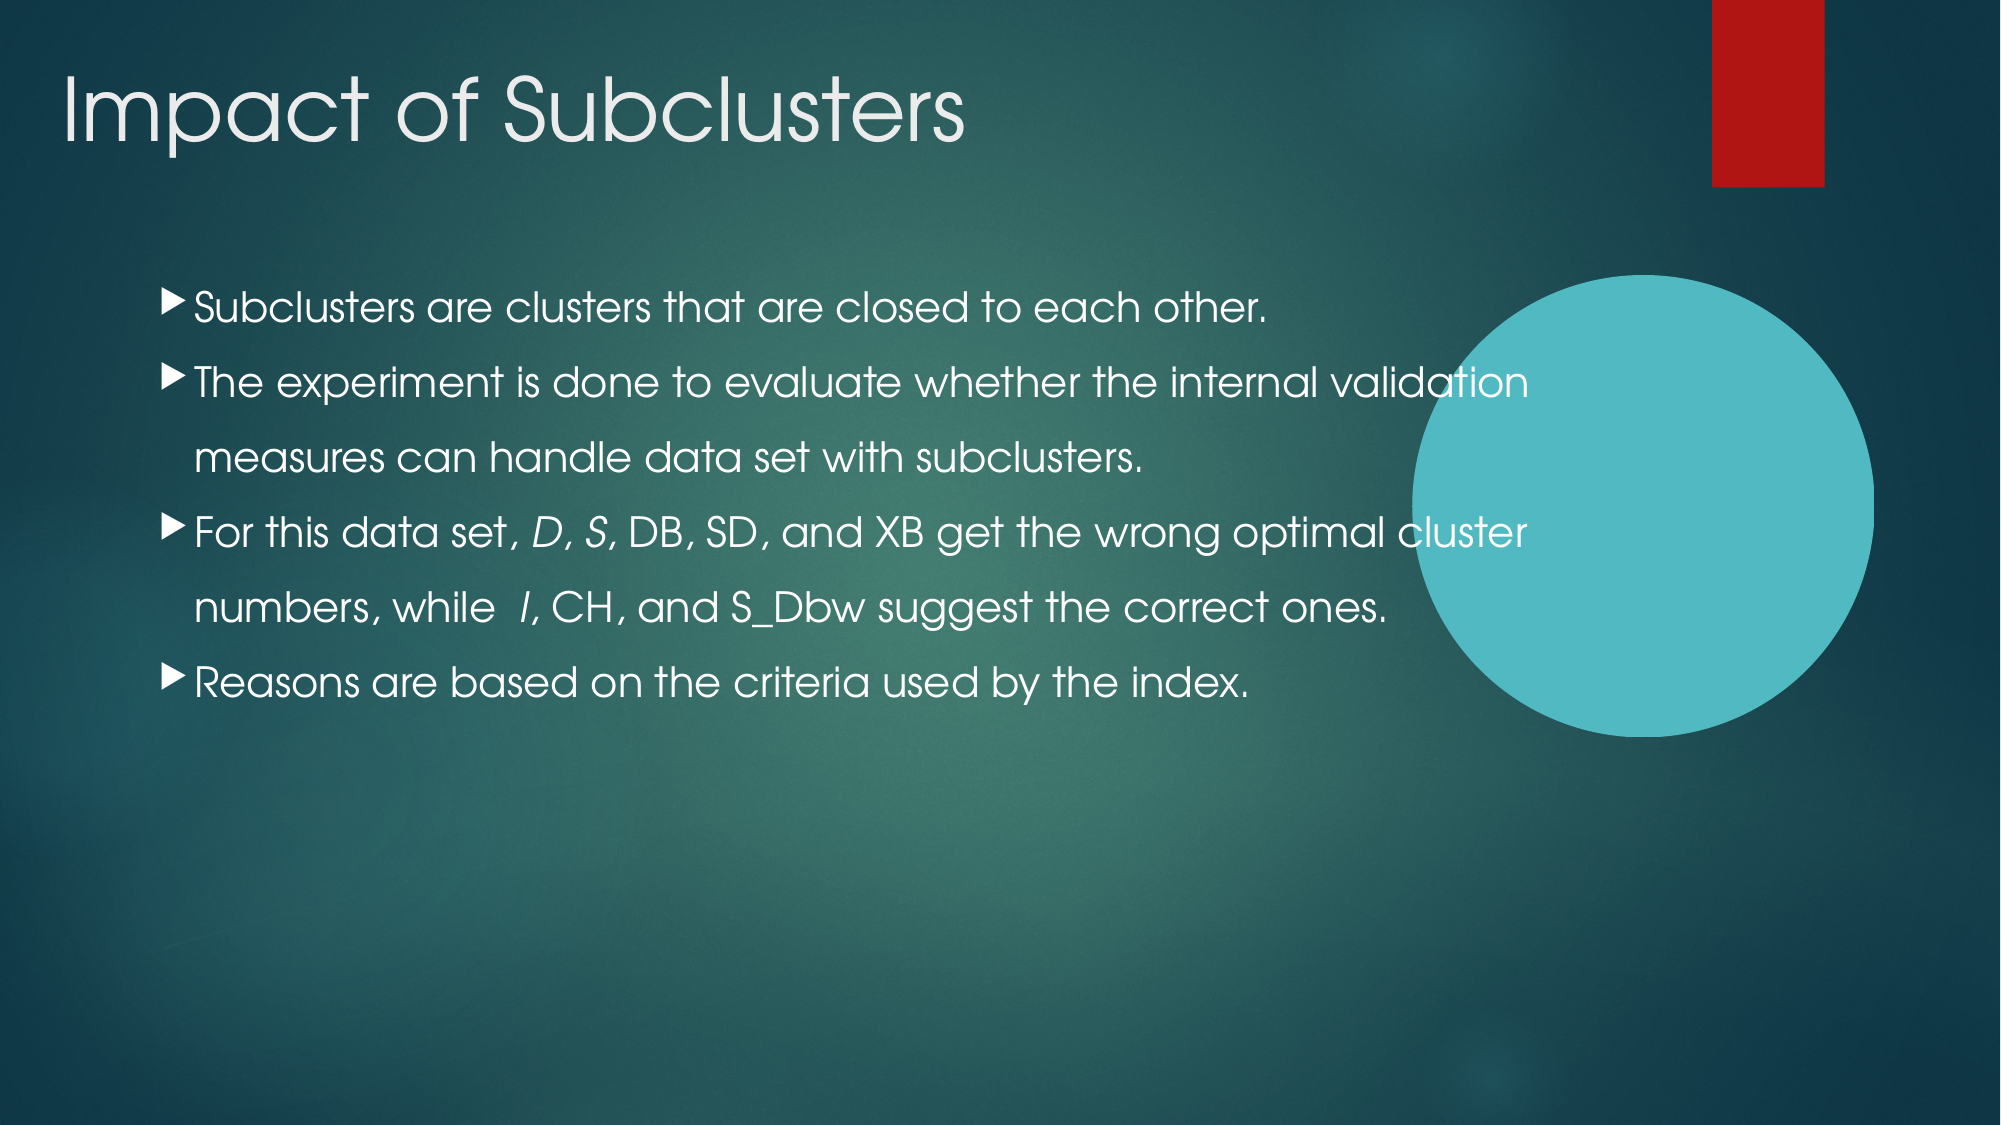

Impact of Subclusters
Subclusters are clusters that are closed to each other.
The experiment is done to evaluate whether the internal validation measures can handle data set with subclusters.
For this data set, D, S, DB, SD, and XB get the wrong optimal cluster numbers, while  I, CH, and S_Dbw suggest the correct ones.
Reasons are based on the criteria used by the index.